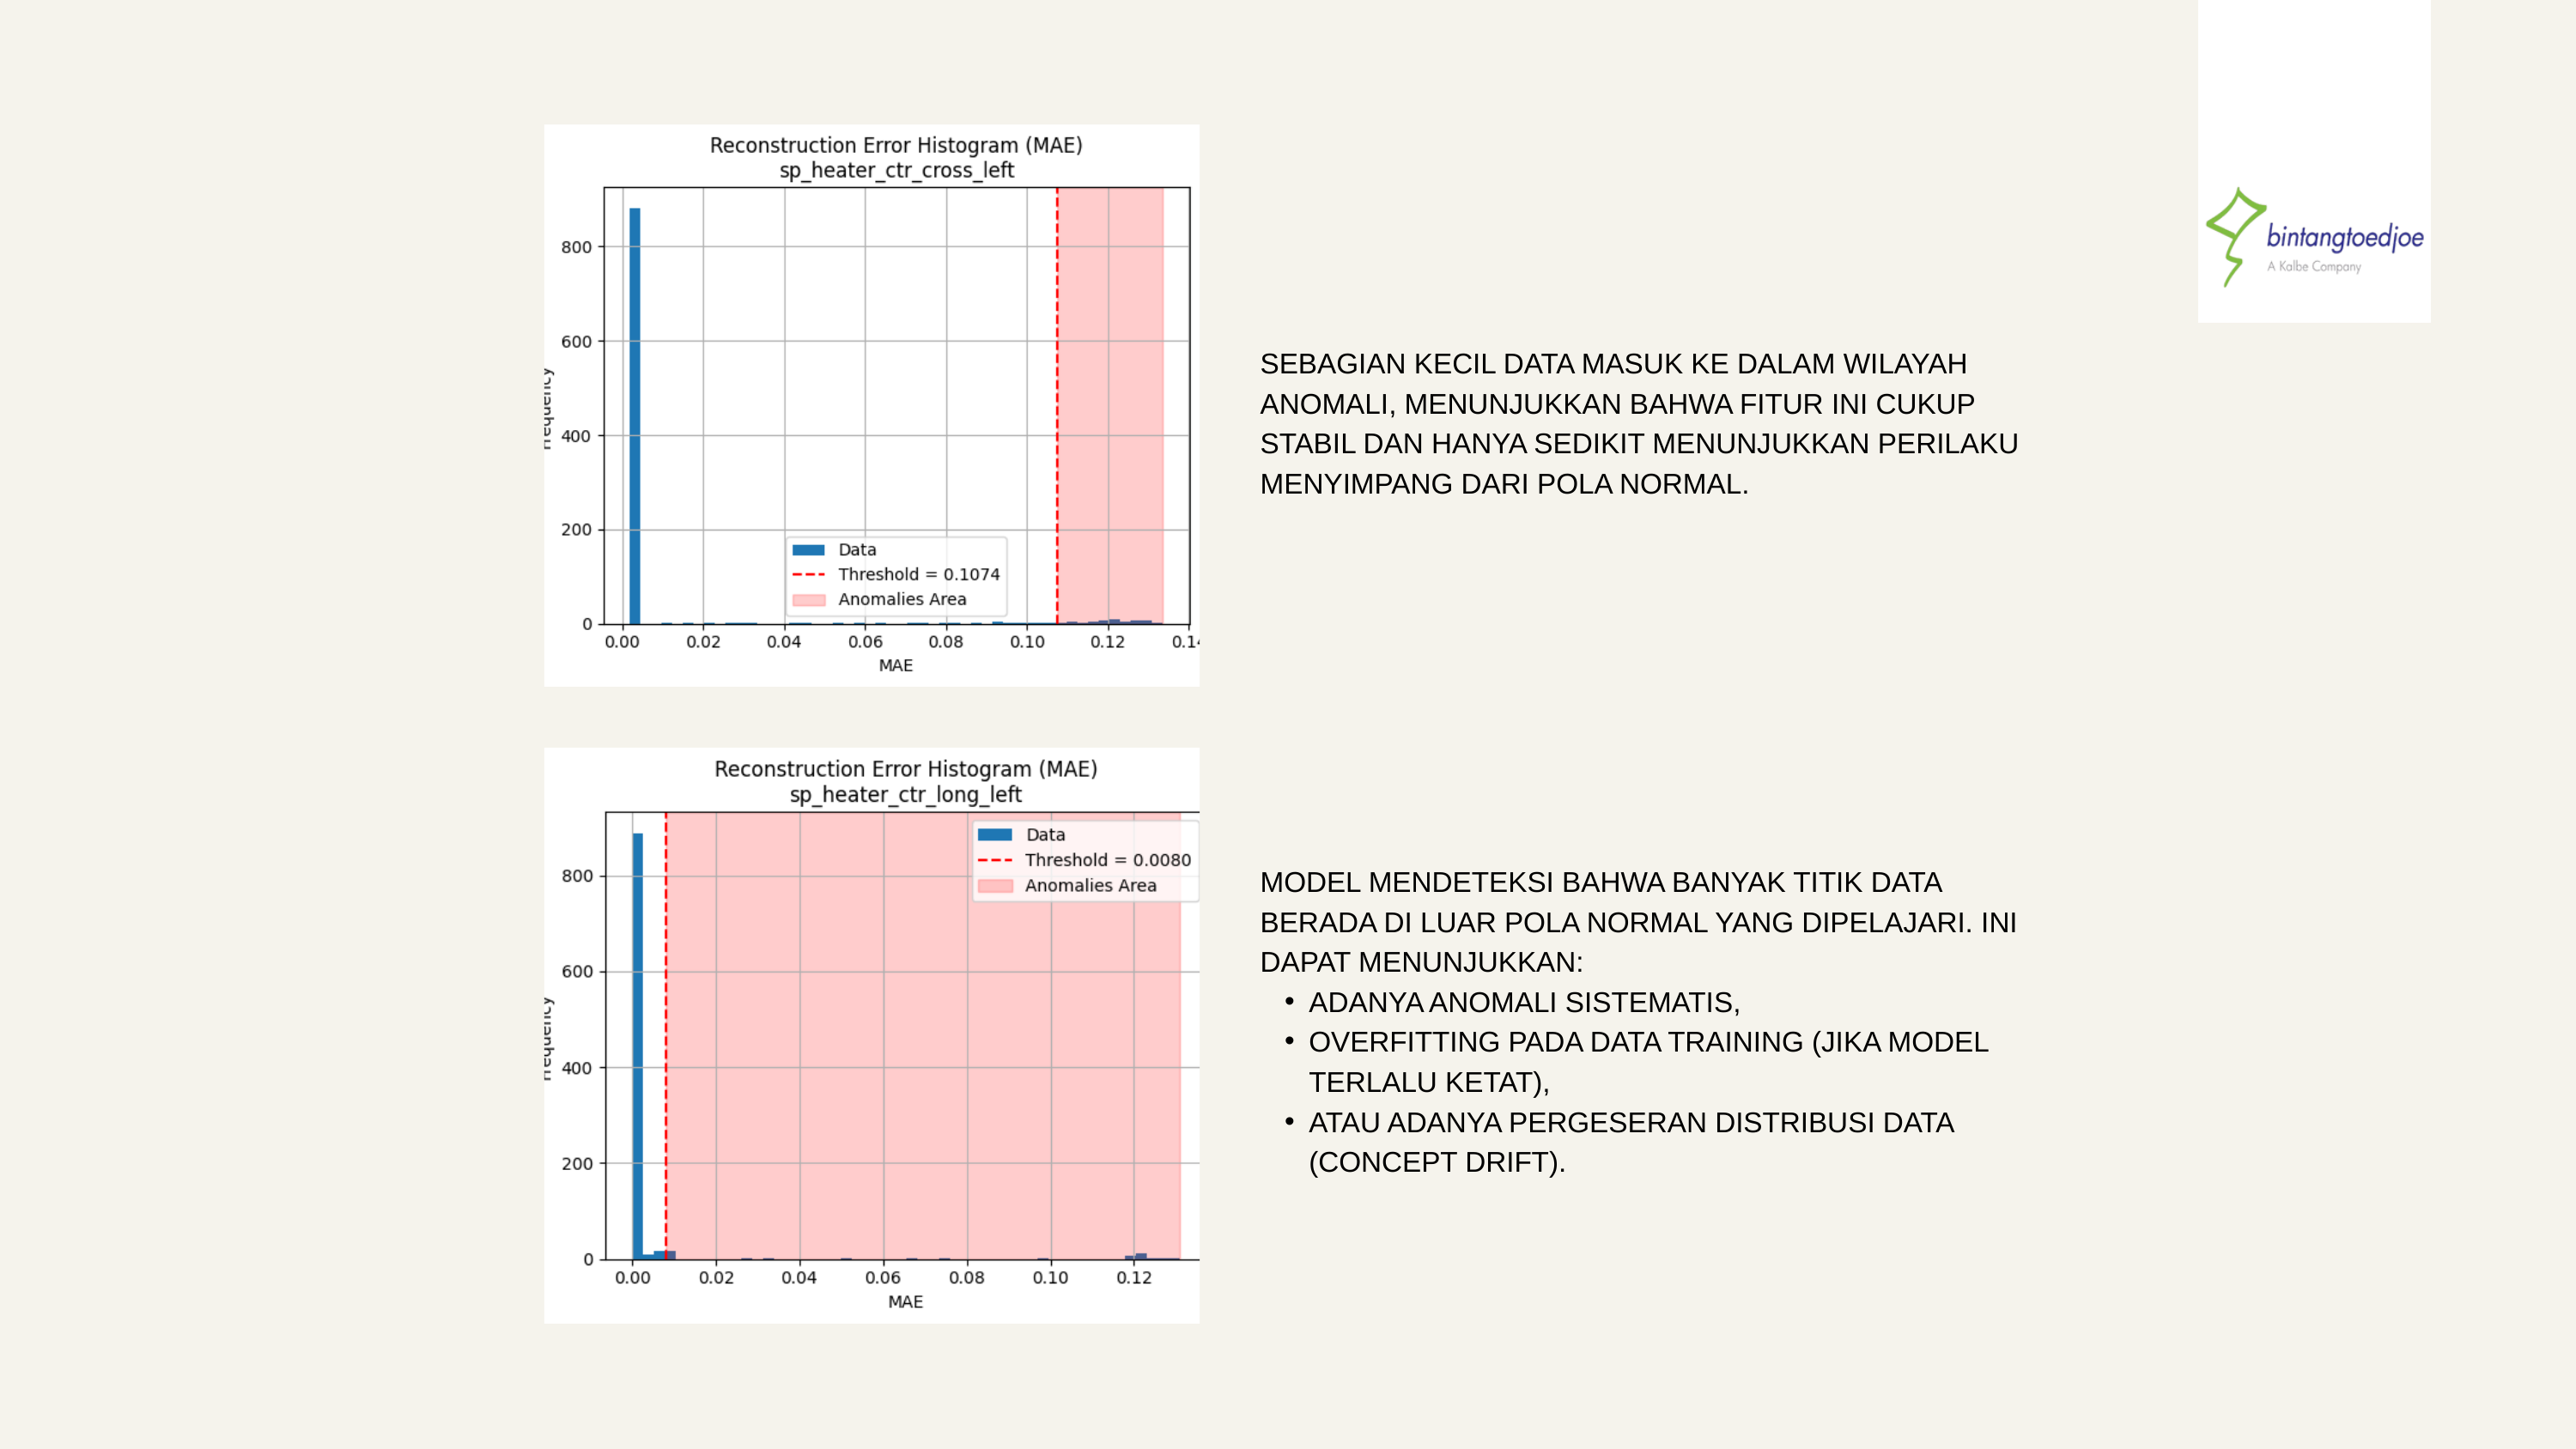

SEBAGIAN KECIL DATA MASUK KE DALAM WILAYAH ANOMALI, MENUNJUKKAN BAHWA FITUR INI CUKUP STABIL DAN HANYA SEDIKIT MENUNJUKKAN PERILAKU MENYIMPANG DARI POLA NORMAL.

MODEL MENDETEKSI BAHWA BANYAK TITIK DATA BERADA DI LUAR POLA NORMAL YANG DIPELAJARI. INI DAPAT MENUNJUKKAN:
ADANYA ANOMALI SISTEMATIS,
OVERFITTING PADA DATA TRAINING (JIKA MODEL TERLALU KETAT),
ATAU ADANYA PERGESERAN DISTRIBUSI DATA (CONCEPT DRIFT).